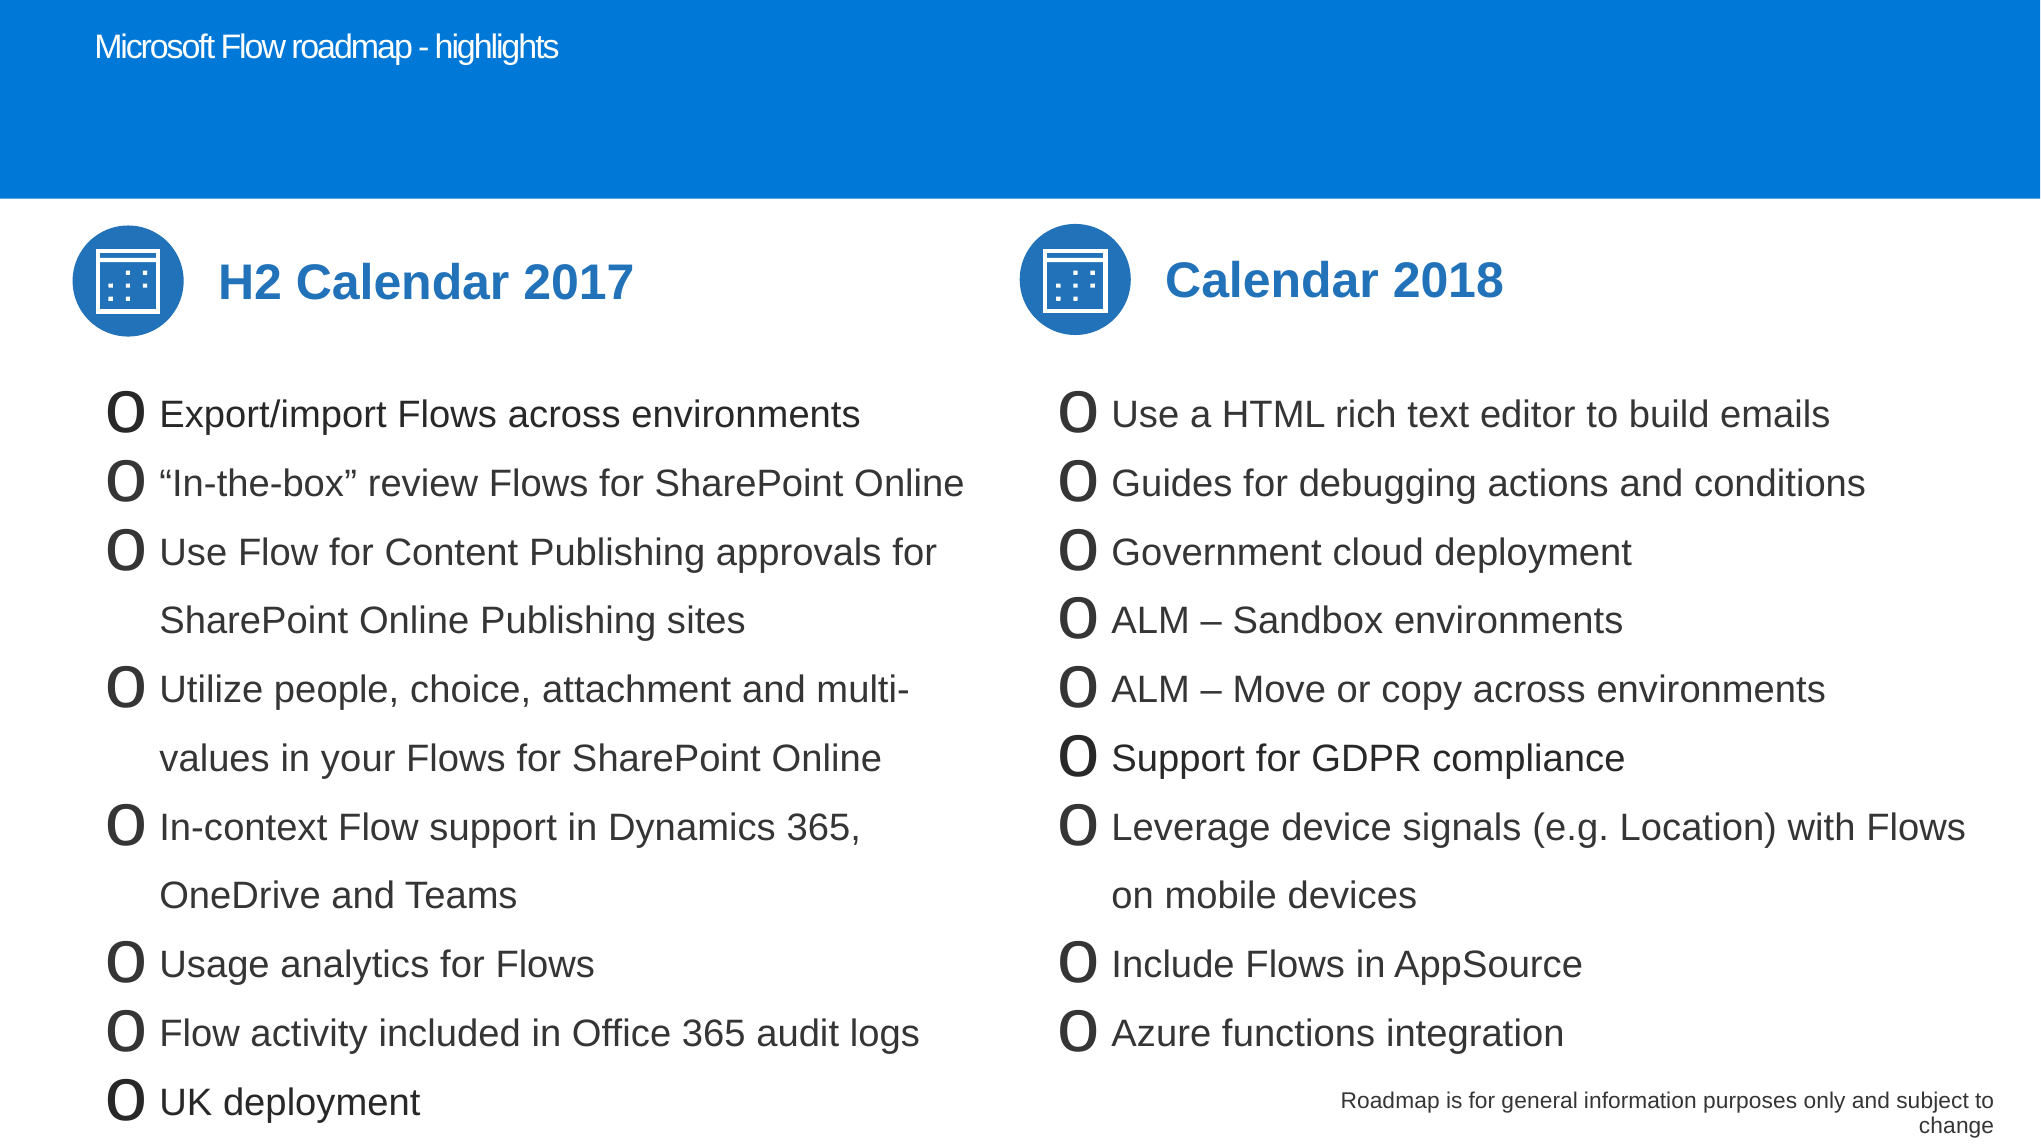

# Microsoft Flow roadmap - highlights
Calendar 2018

H2 Calendar 2017

Export/import Flows across environments
“In-the-box” review Flows for SharePoint Online
Use Flow for Content Publishing approvals for SharePoint Online Publishing sites
Utilize people, choice, attachment and multi-values in your Flows for SharePoint Online
In-context Flow support in Dynamics 365, OneDrive and Teams
Usage analytics for Flows
Flow activity included in Office 365 audit logs
UK deployment
Use a HTML rich text editor to build emails
Guides for debugging actions and conditions
Government cloud deployment
ALM – Sandbox environments
ALM – Move or copy across environments
Support for GDPR compliance
Leverage device signals (e.g. Location) with Flows on mobile devices
Include Flows in AppSource
Azure functions integration

Roadmap is for general information purposes only and subject to change